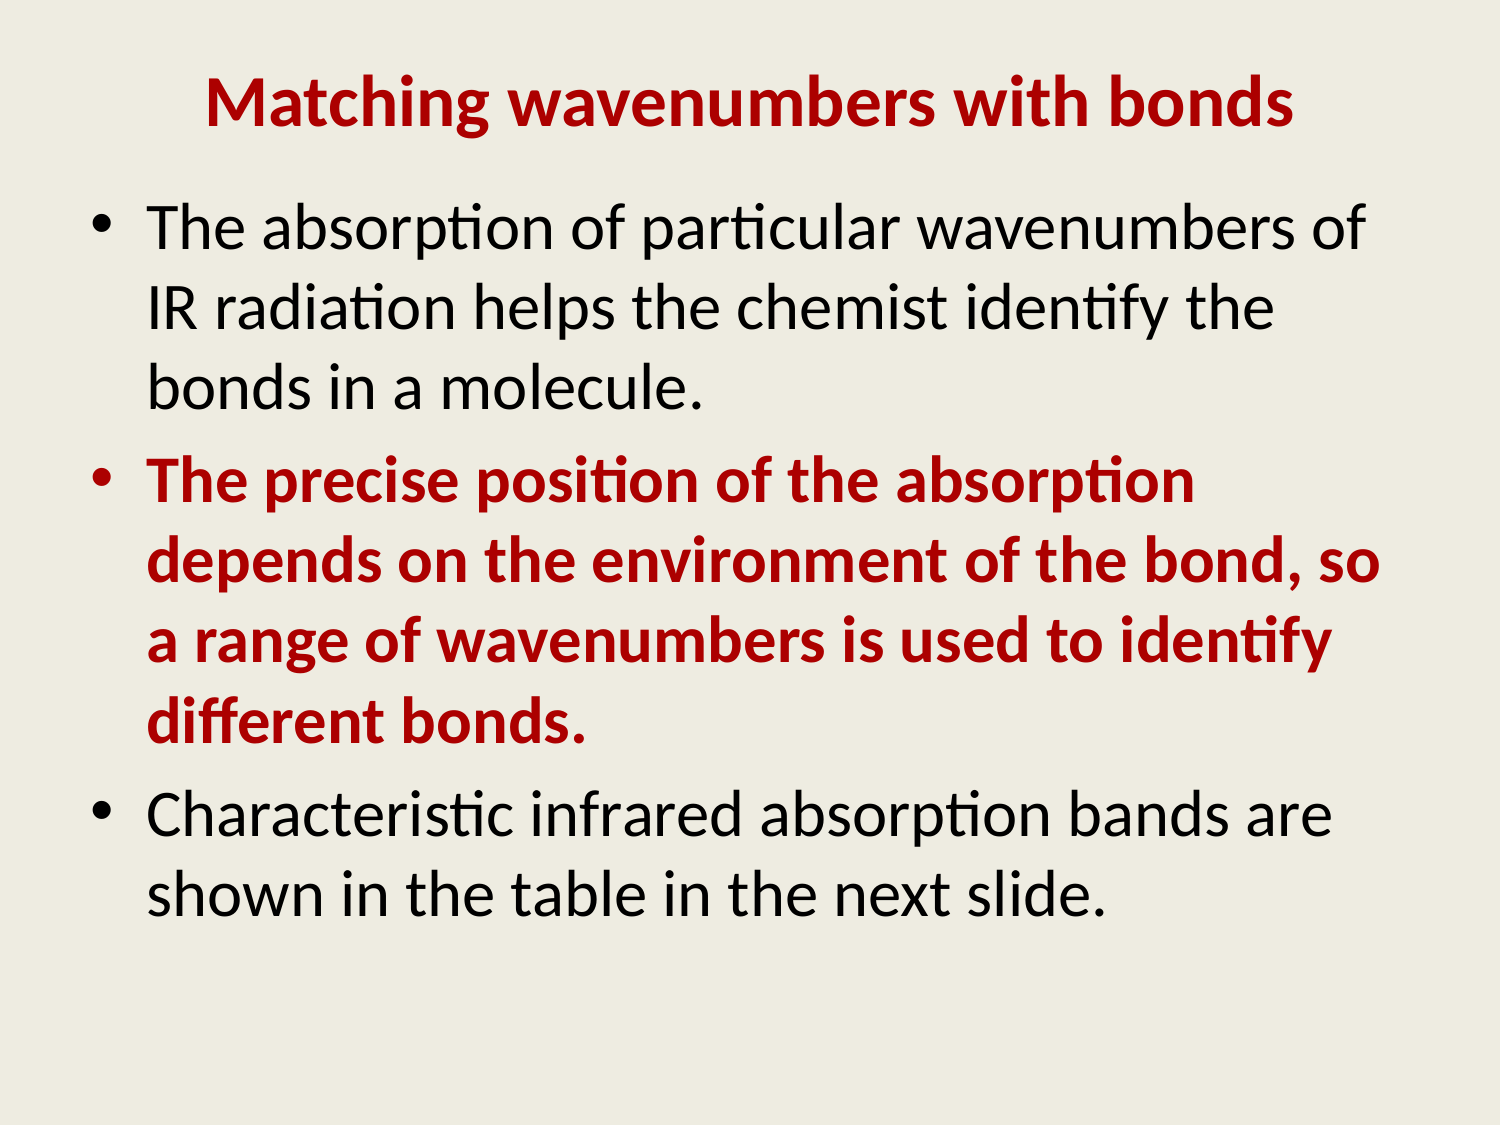

# Matching wavenumbers with bonds
The absorption of particular wavenumbers of IR radiation helps the chemist identify the bonds in a molecule.
The precise position of the absorption depends on the environment of the bond, so a range of wavenumbers is used to identify different bonds.
Characteristic infrared absorption bands are shown in the table in the next slide.